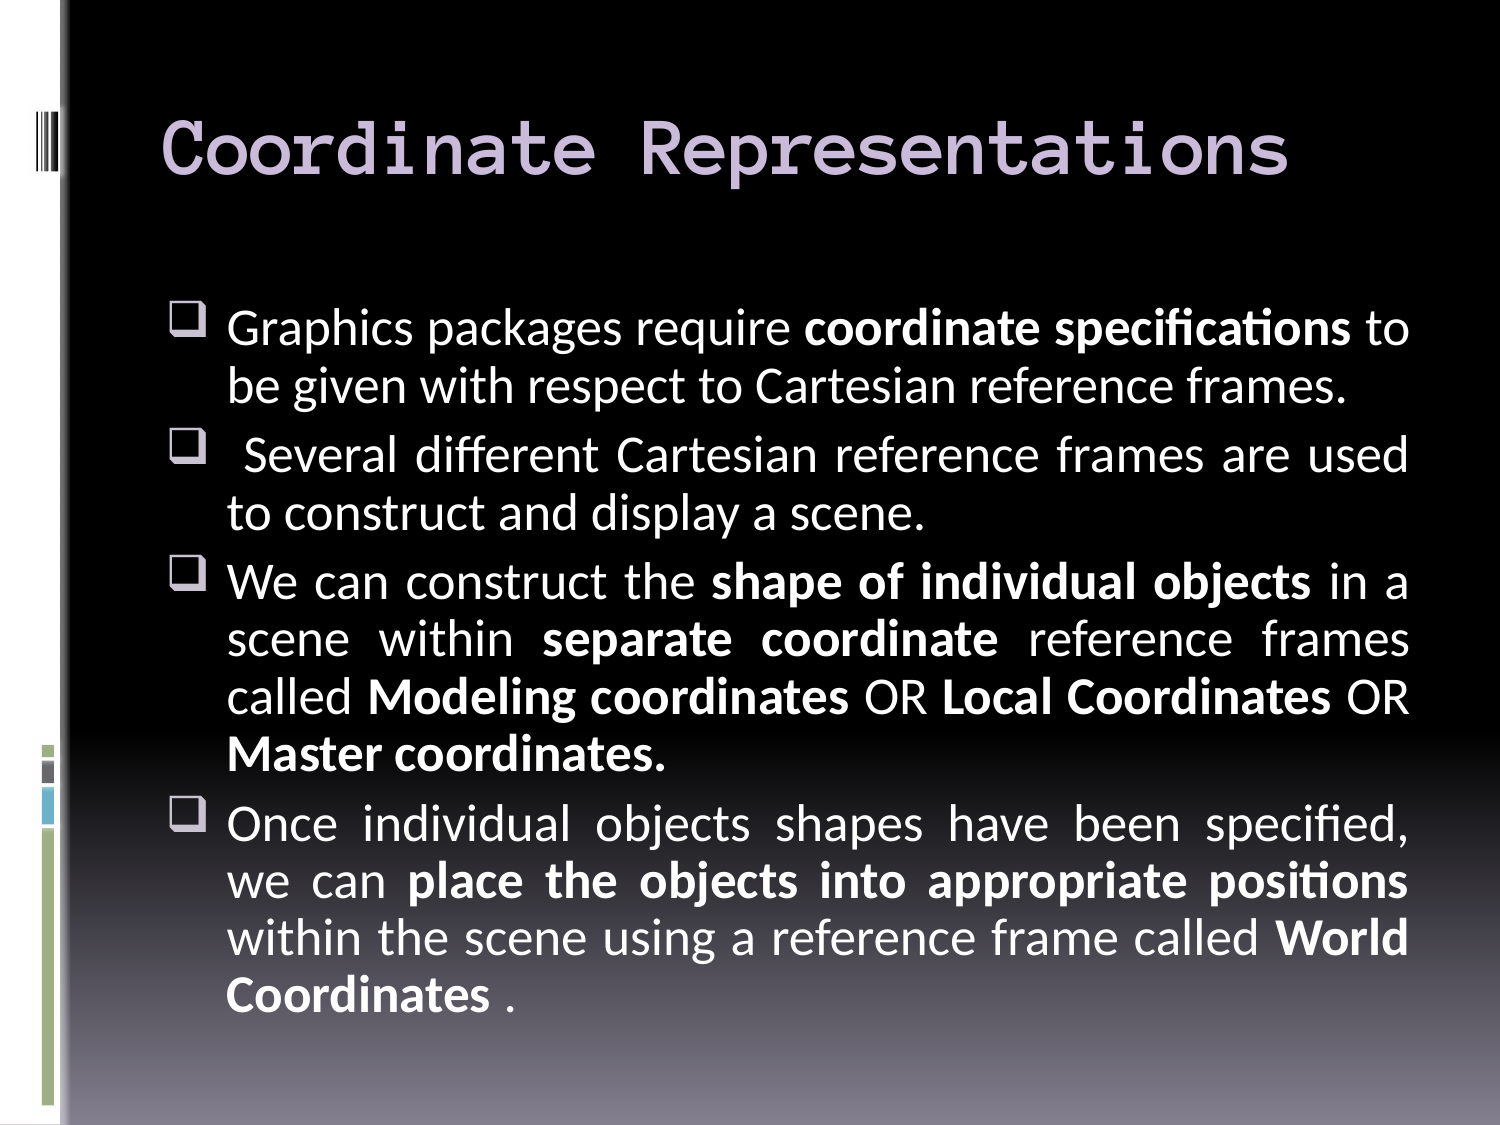

# Coordinate Representations
Graphics packages require coordinate specifications to be given with respect to Cartesian reference frames.
 Several different Cartesian reference frames are used to construct and display a scene.
We can construct the shape of individual objects in a scene within separate coordinate reference frames called Modeling coordinates OR Local Coordinates OR Master coordinates.
Once individual objects shapes have been specified, we can place the objects into appropriate positions within the scene using a reference frame called World Coordinates .